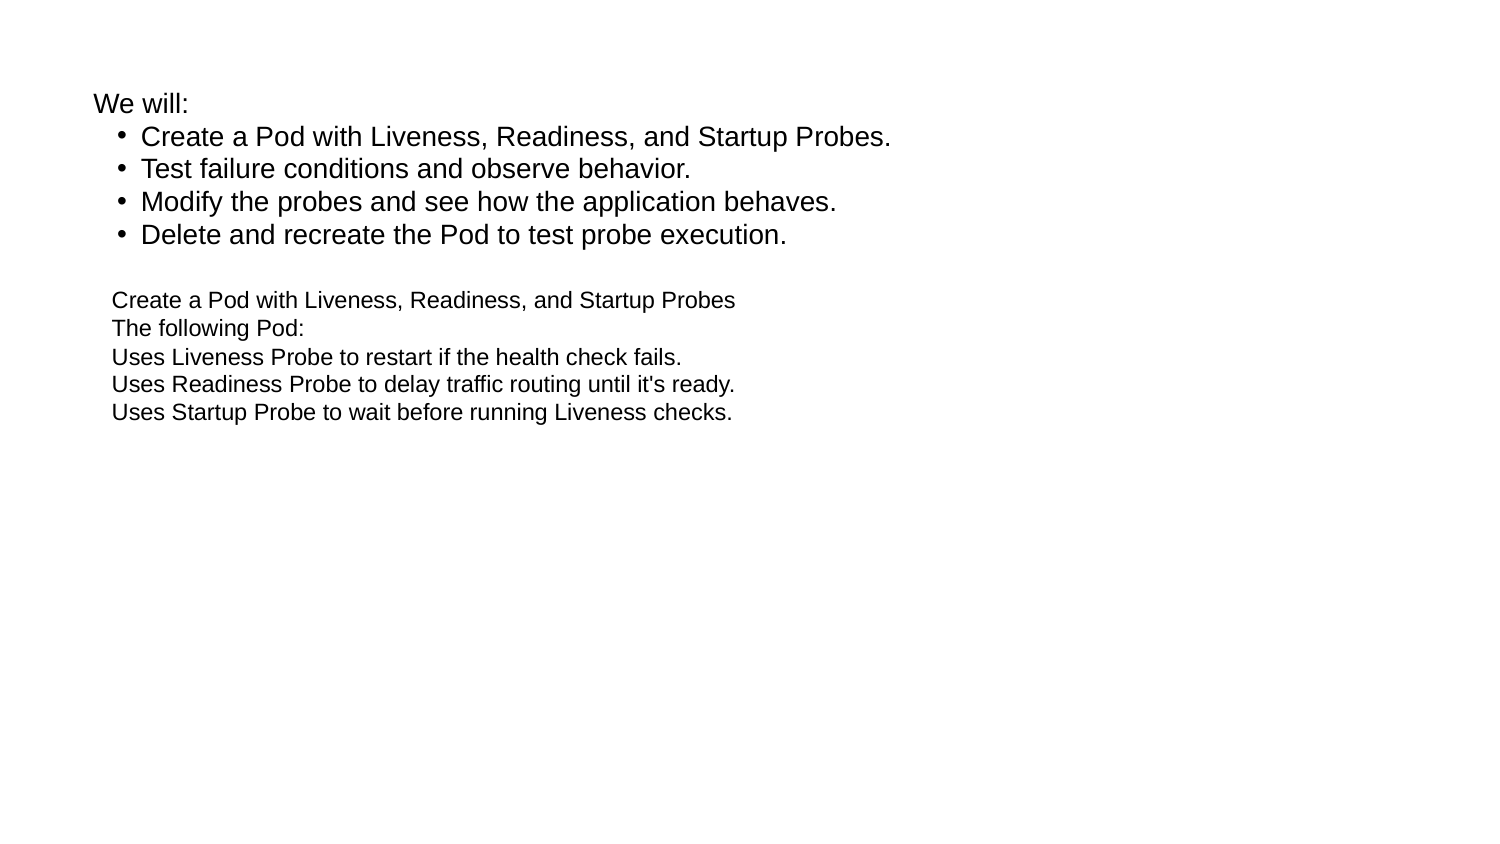

We will:
Create a Pod with Liveness, Readiness, and Startup Probes.
Test failure conditions and observe behavior.
Modify the probes and see how the application behaves.
Delete and recreate the Pod to test probe execution.
Create a Pod with Liveness, Readiness, and Startup Probes
The following Pod:
Uses Liveness Probe to restart if the health check fails.
Uses Readiness Probe to delay traffic routing until it's ready.
Uses Startup Probe to wait before running Liveness checks.